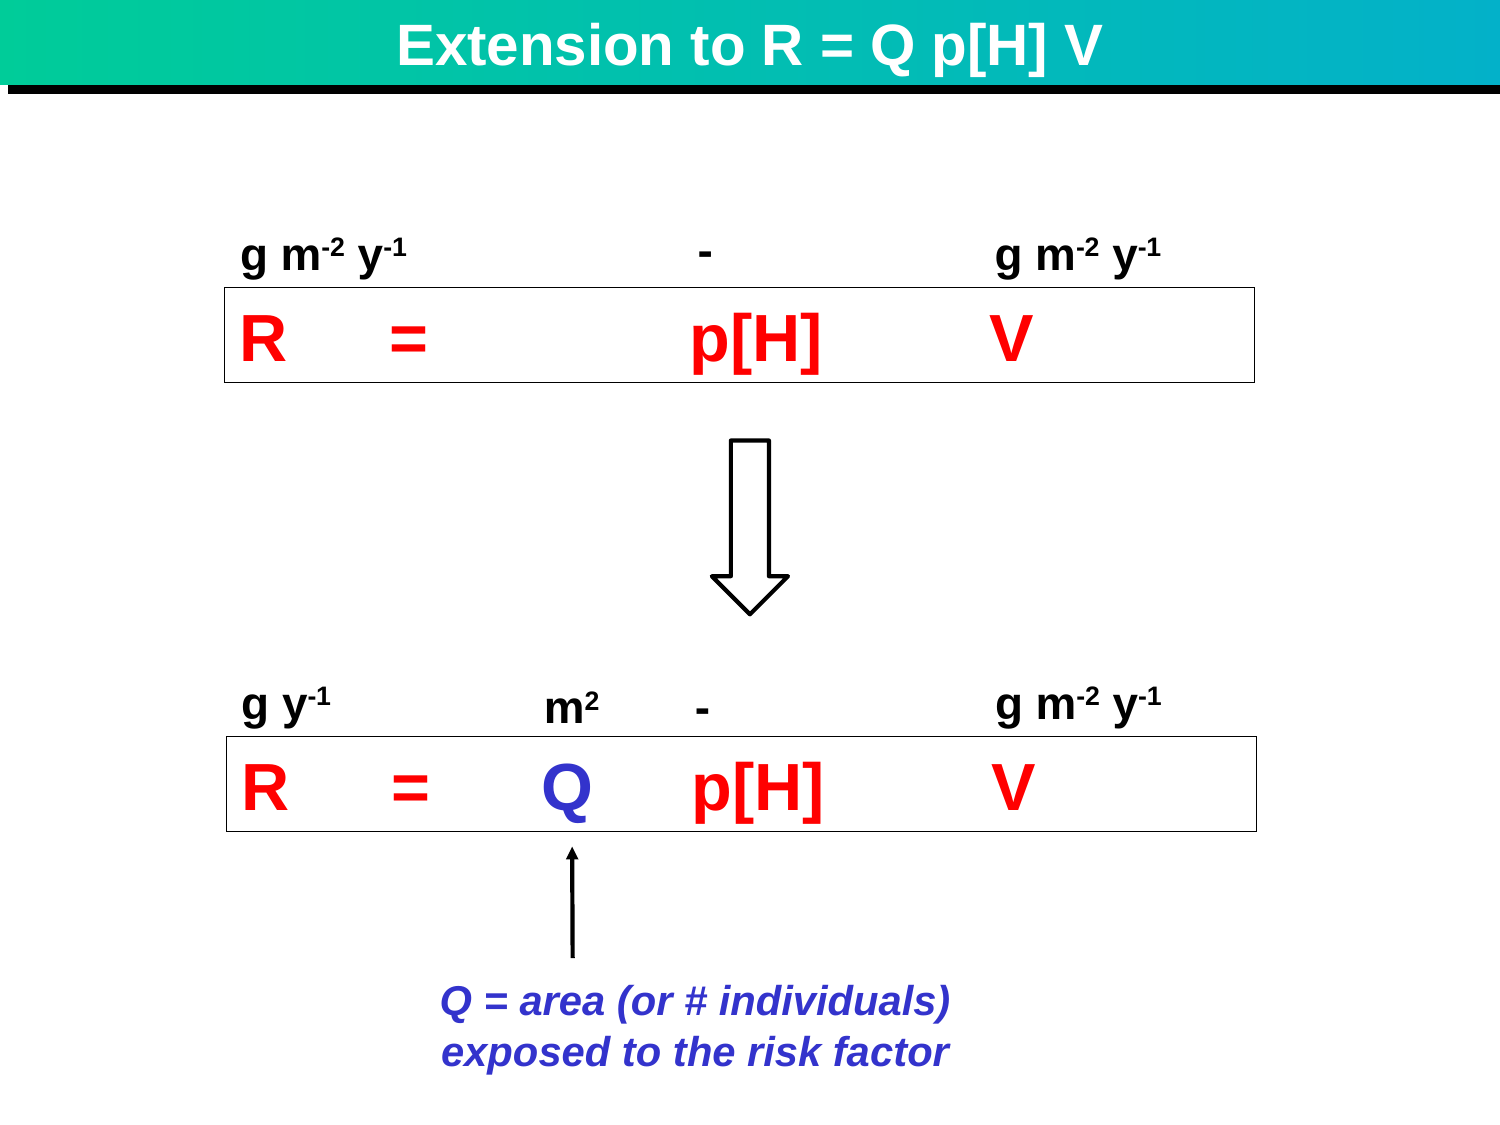

# Extension to R = Q p[H] V
-
g m-2 y-1
g m-2 y-1
R	=		p[H]		V

g m-2 y-1
g y-1
m2
-
R	=	Q	p[H]		V
Q = area (or # individuals) exposed to the risk factor